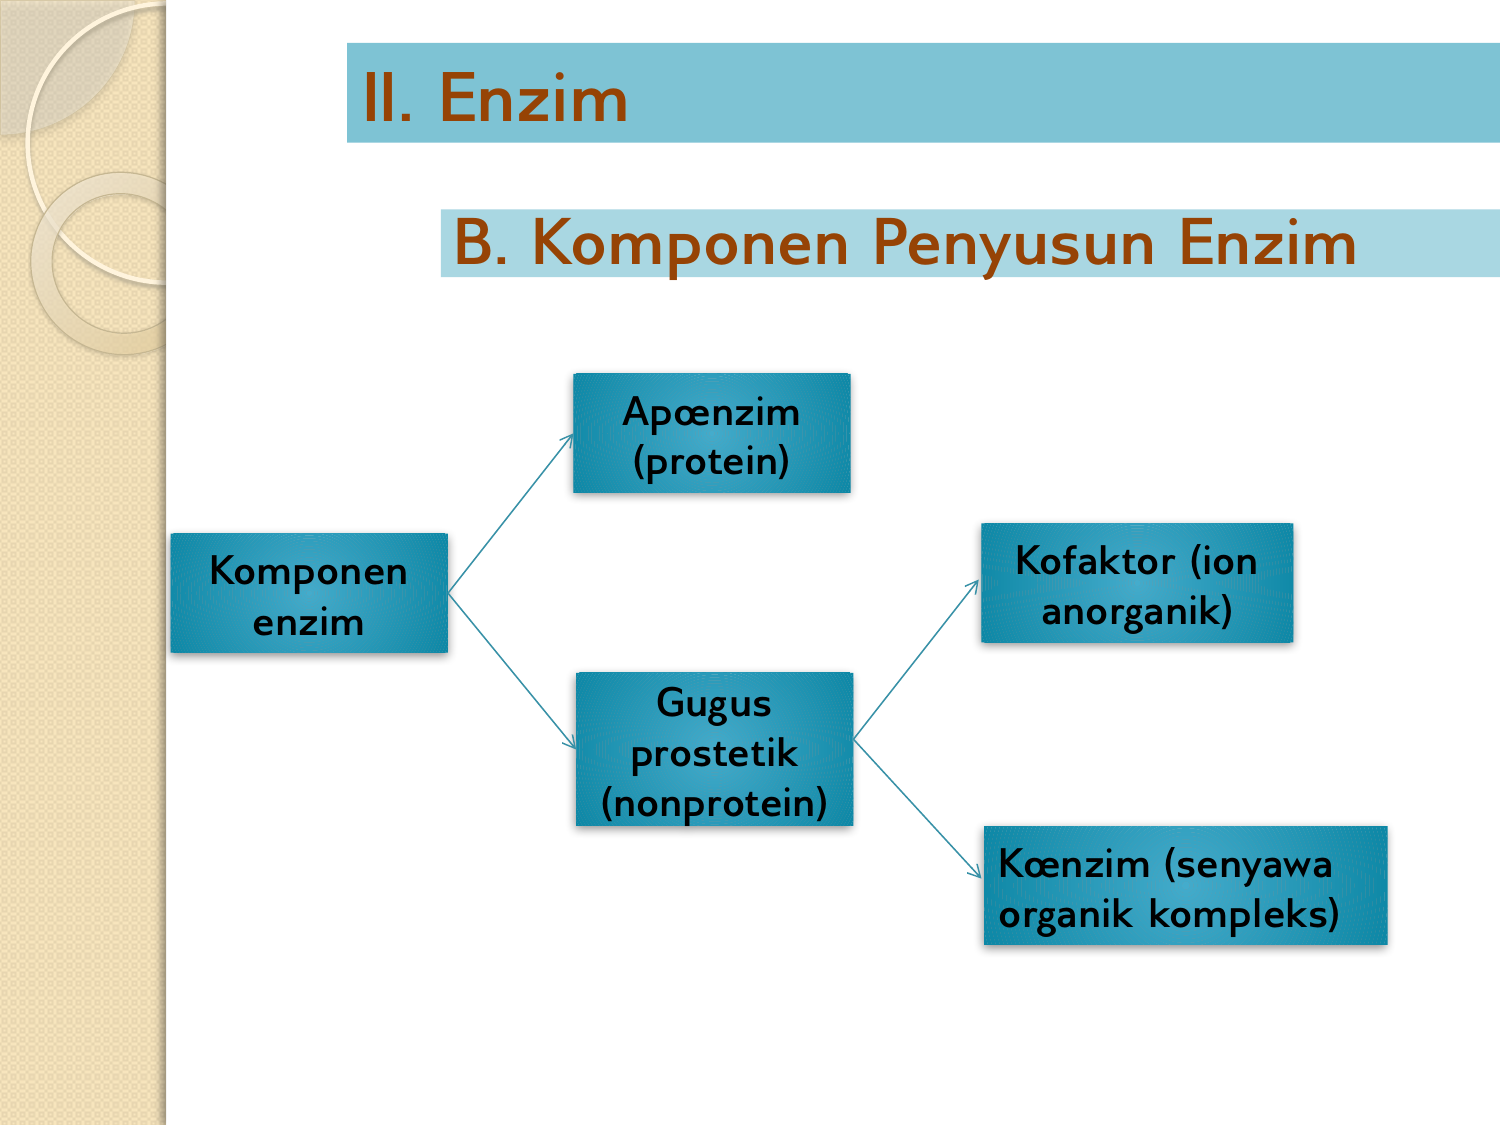

# II. Enzim
B. Komponen Penyusun Enzim
Apoenzim (protein)
Kofaktor (ion anorganik)
Komponen enzim
Gugus prostetik (nonprotein)
Koenzim (senyawa organik kompleks)